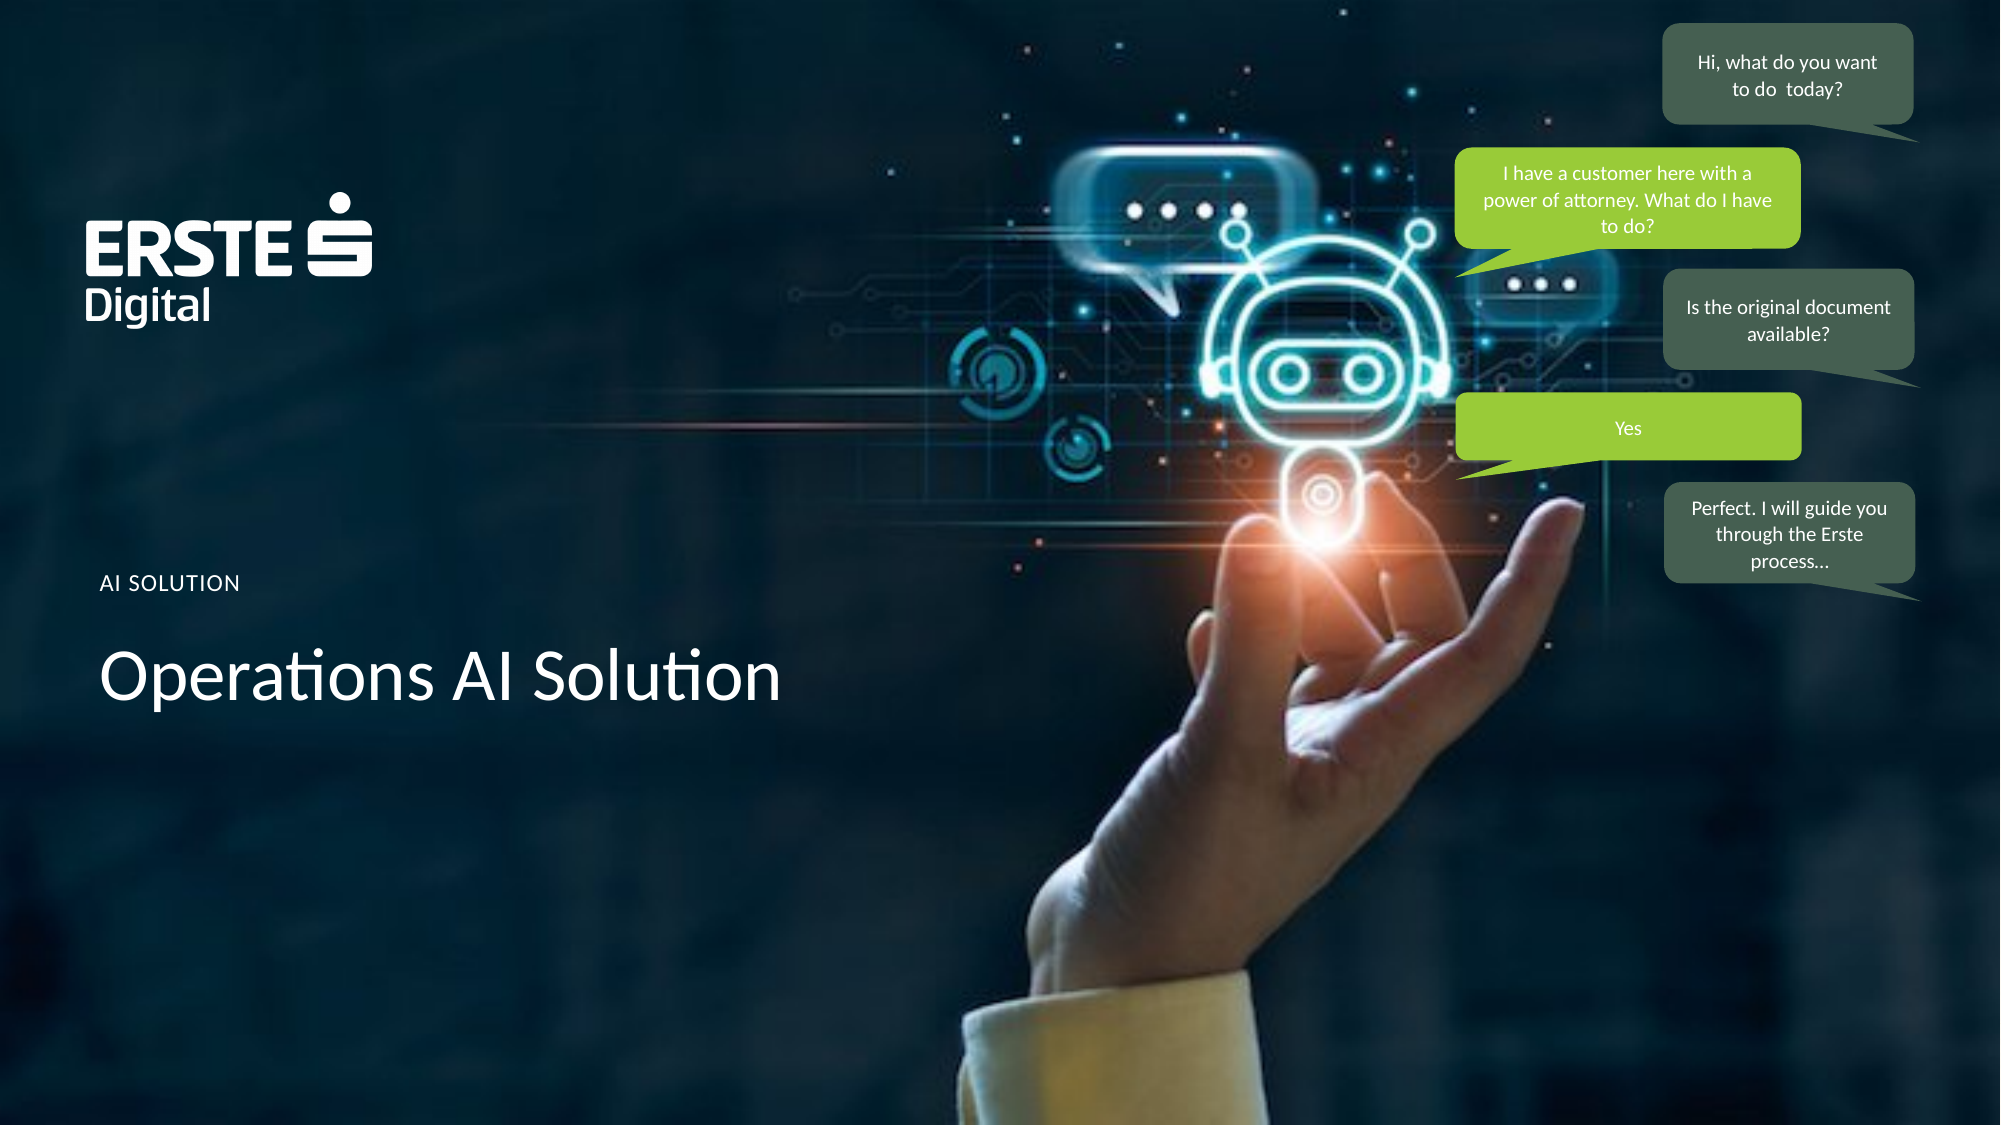

Hi, what do you want
to do  today?
I have a customer here with a power of attorney. What do I have to do?
Is the original document available?
Yes
Perfect. I will guide you through the Erste process…
Ai Solution
# Operations AI Solution